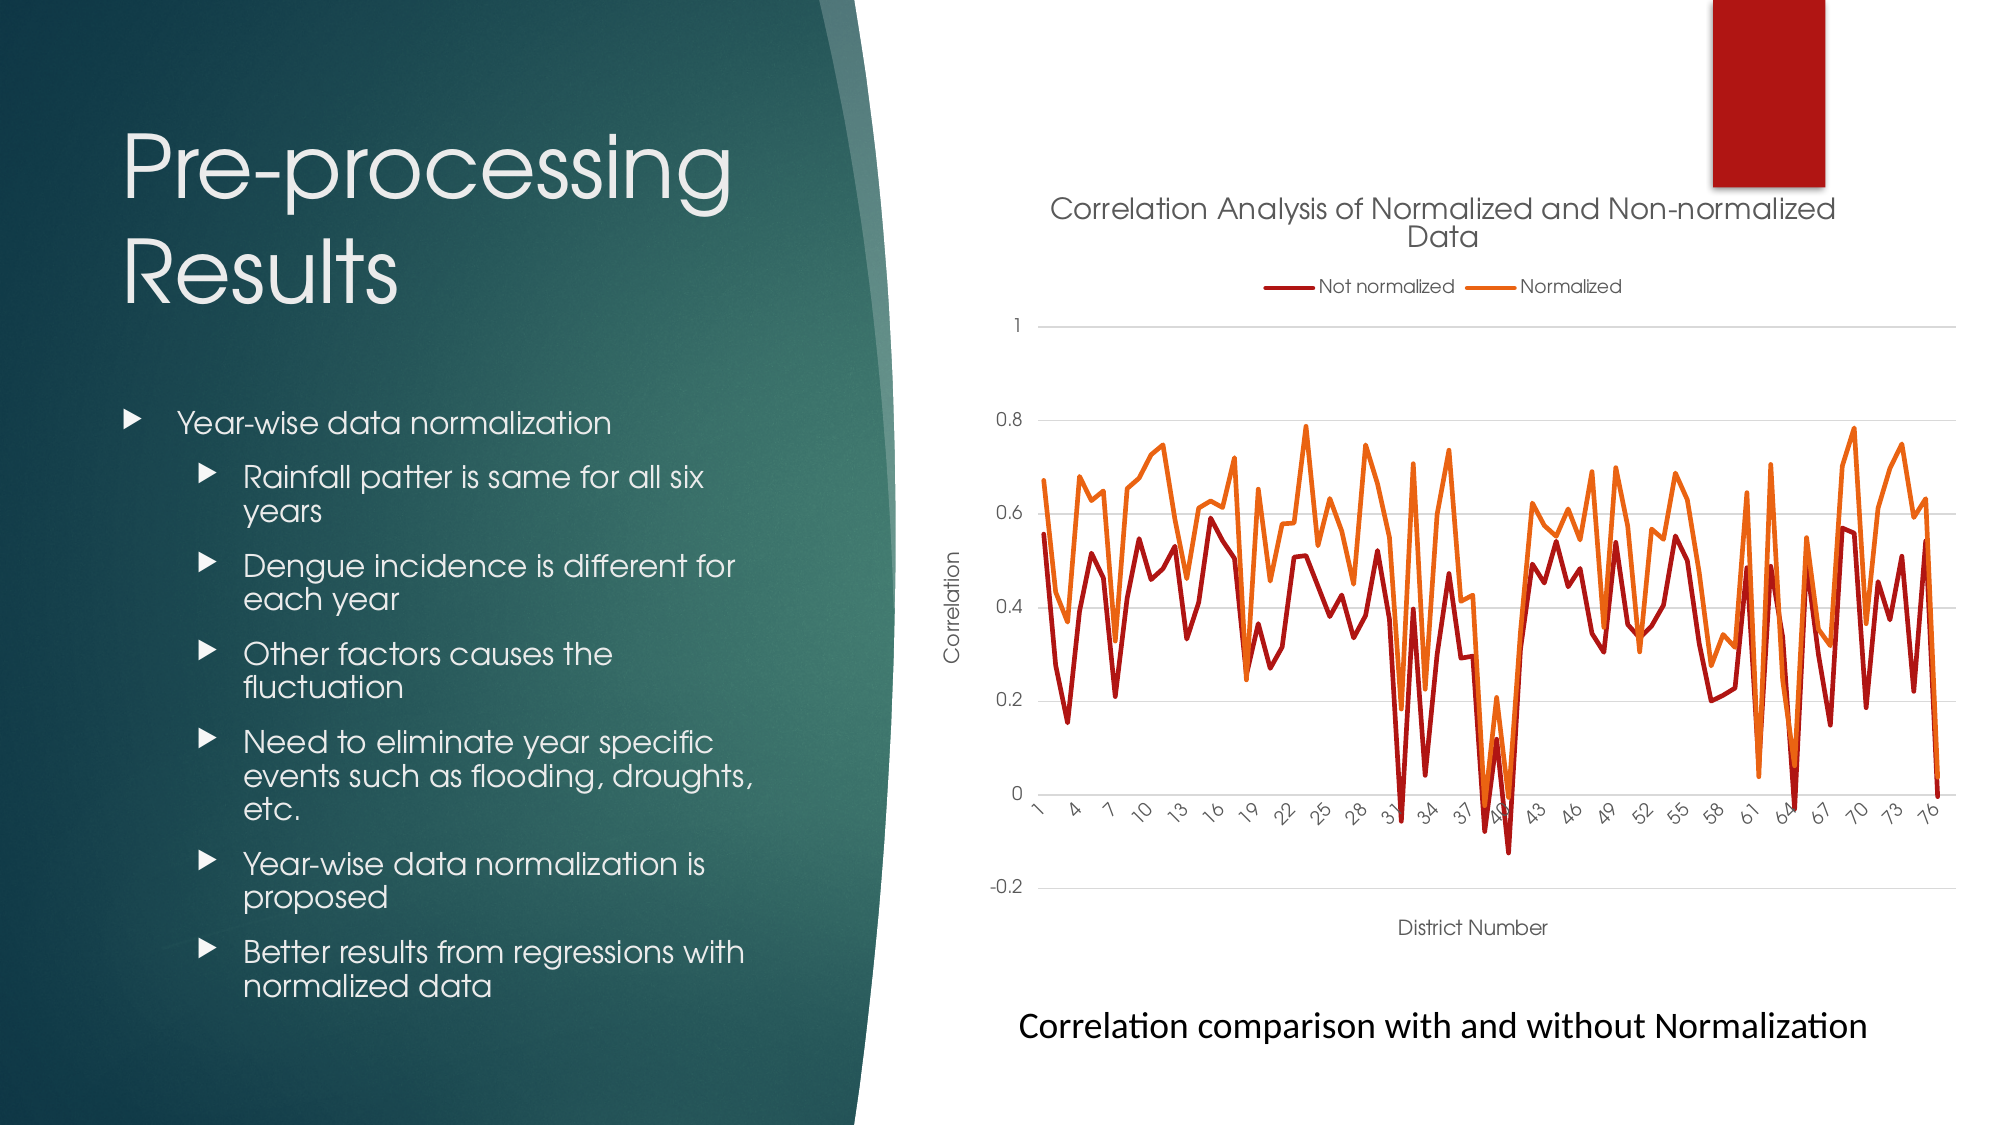

# Pre-processing Results

### Chart: Correlation Analysis of Normalized and Non-normalized Data

| Category | Not normalized | Normalized |
|---|---|---|
Year-wise data normalization
Rainfall patter is same for all six years
Dengue incidence is different for each year
Other factors causes the fluctuation
Need to eliminate year specific events such as flooding, droughts, etc.
Year-wise data normalization is proposed
Better results from regressions with normalized data

Correlation comparison with and without Normalization